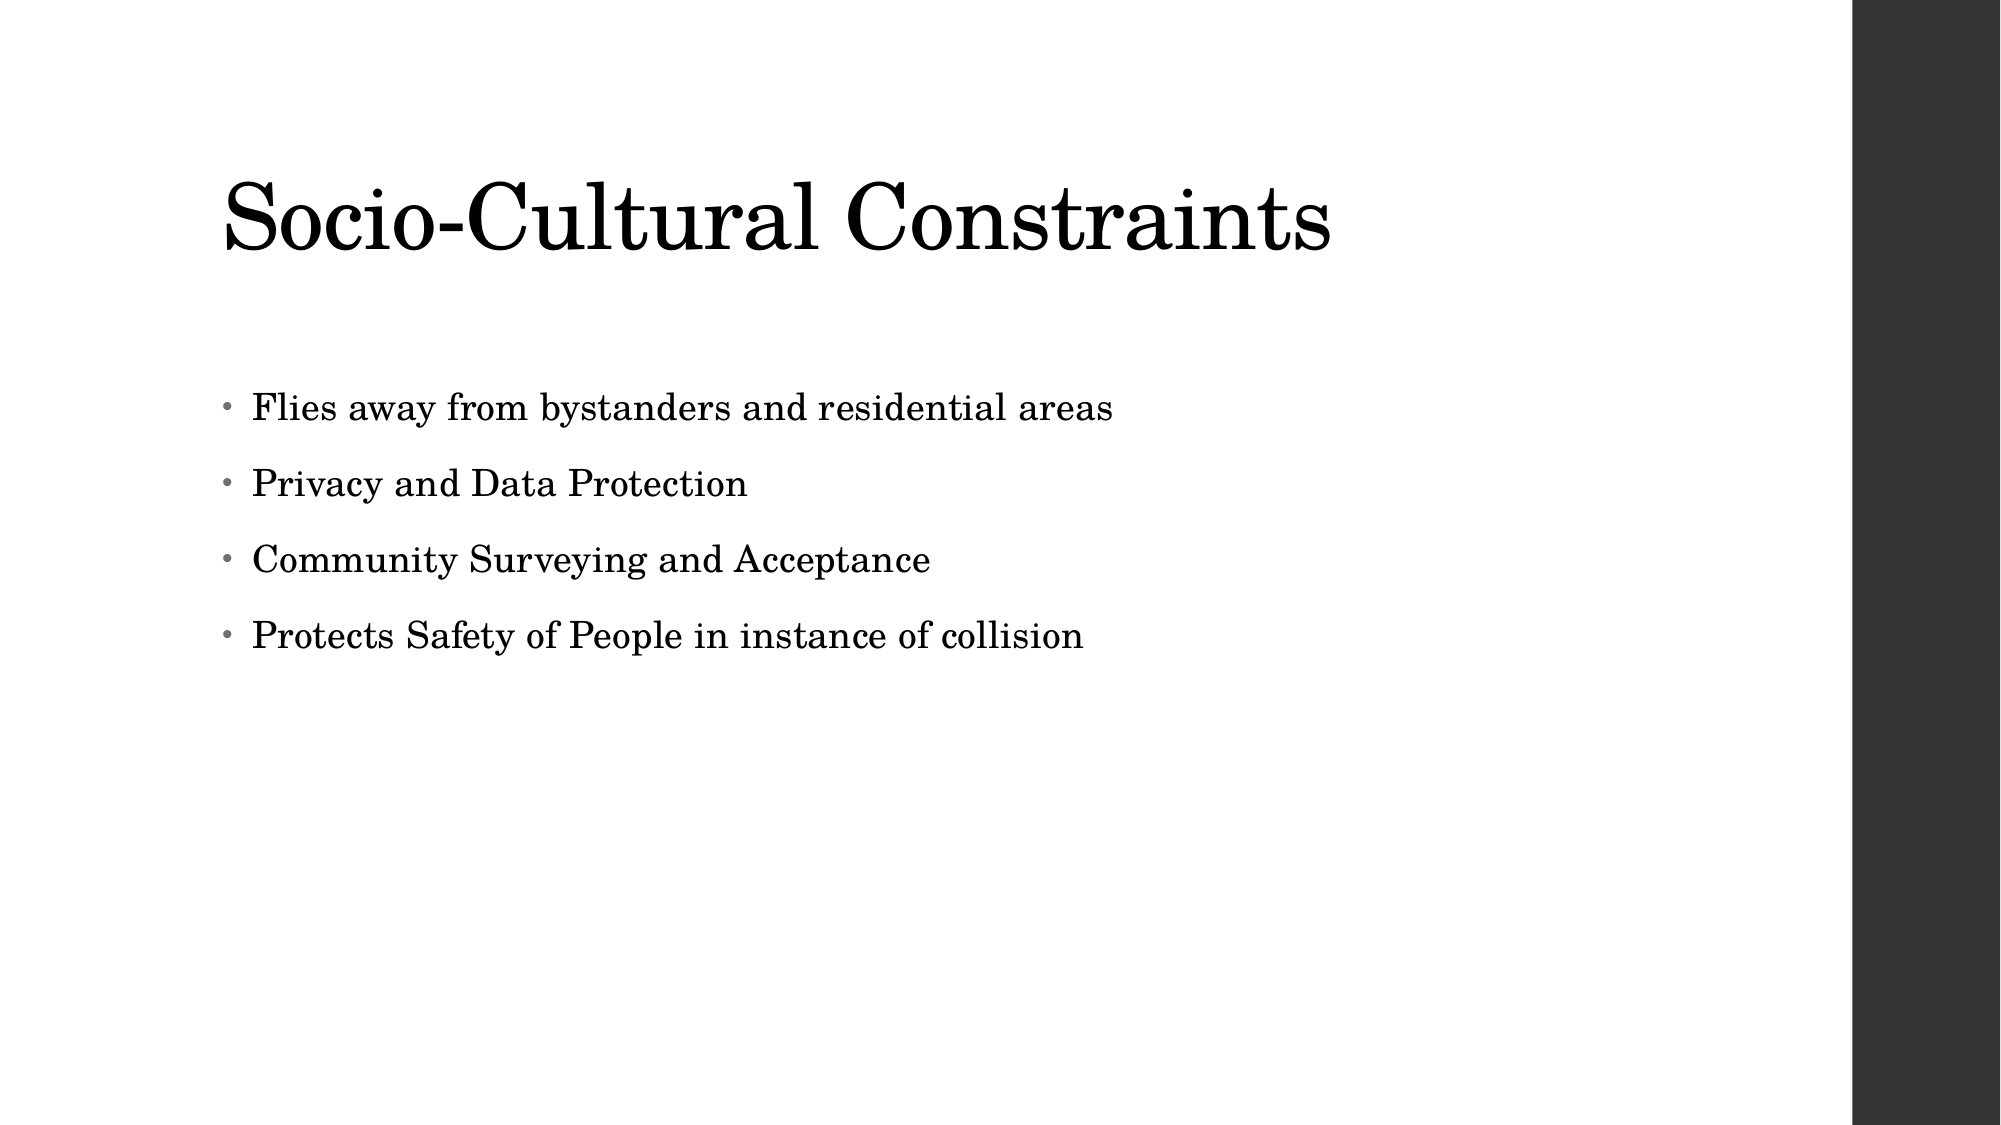

# Socio-Cultural Constraints

Flies away from bystanders and residential areas
Privacy and Data Protection
Community Surveying and Acceptance
Protects Safety of People in instance of collision